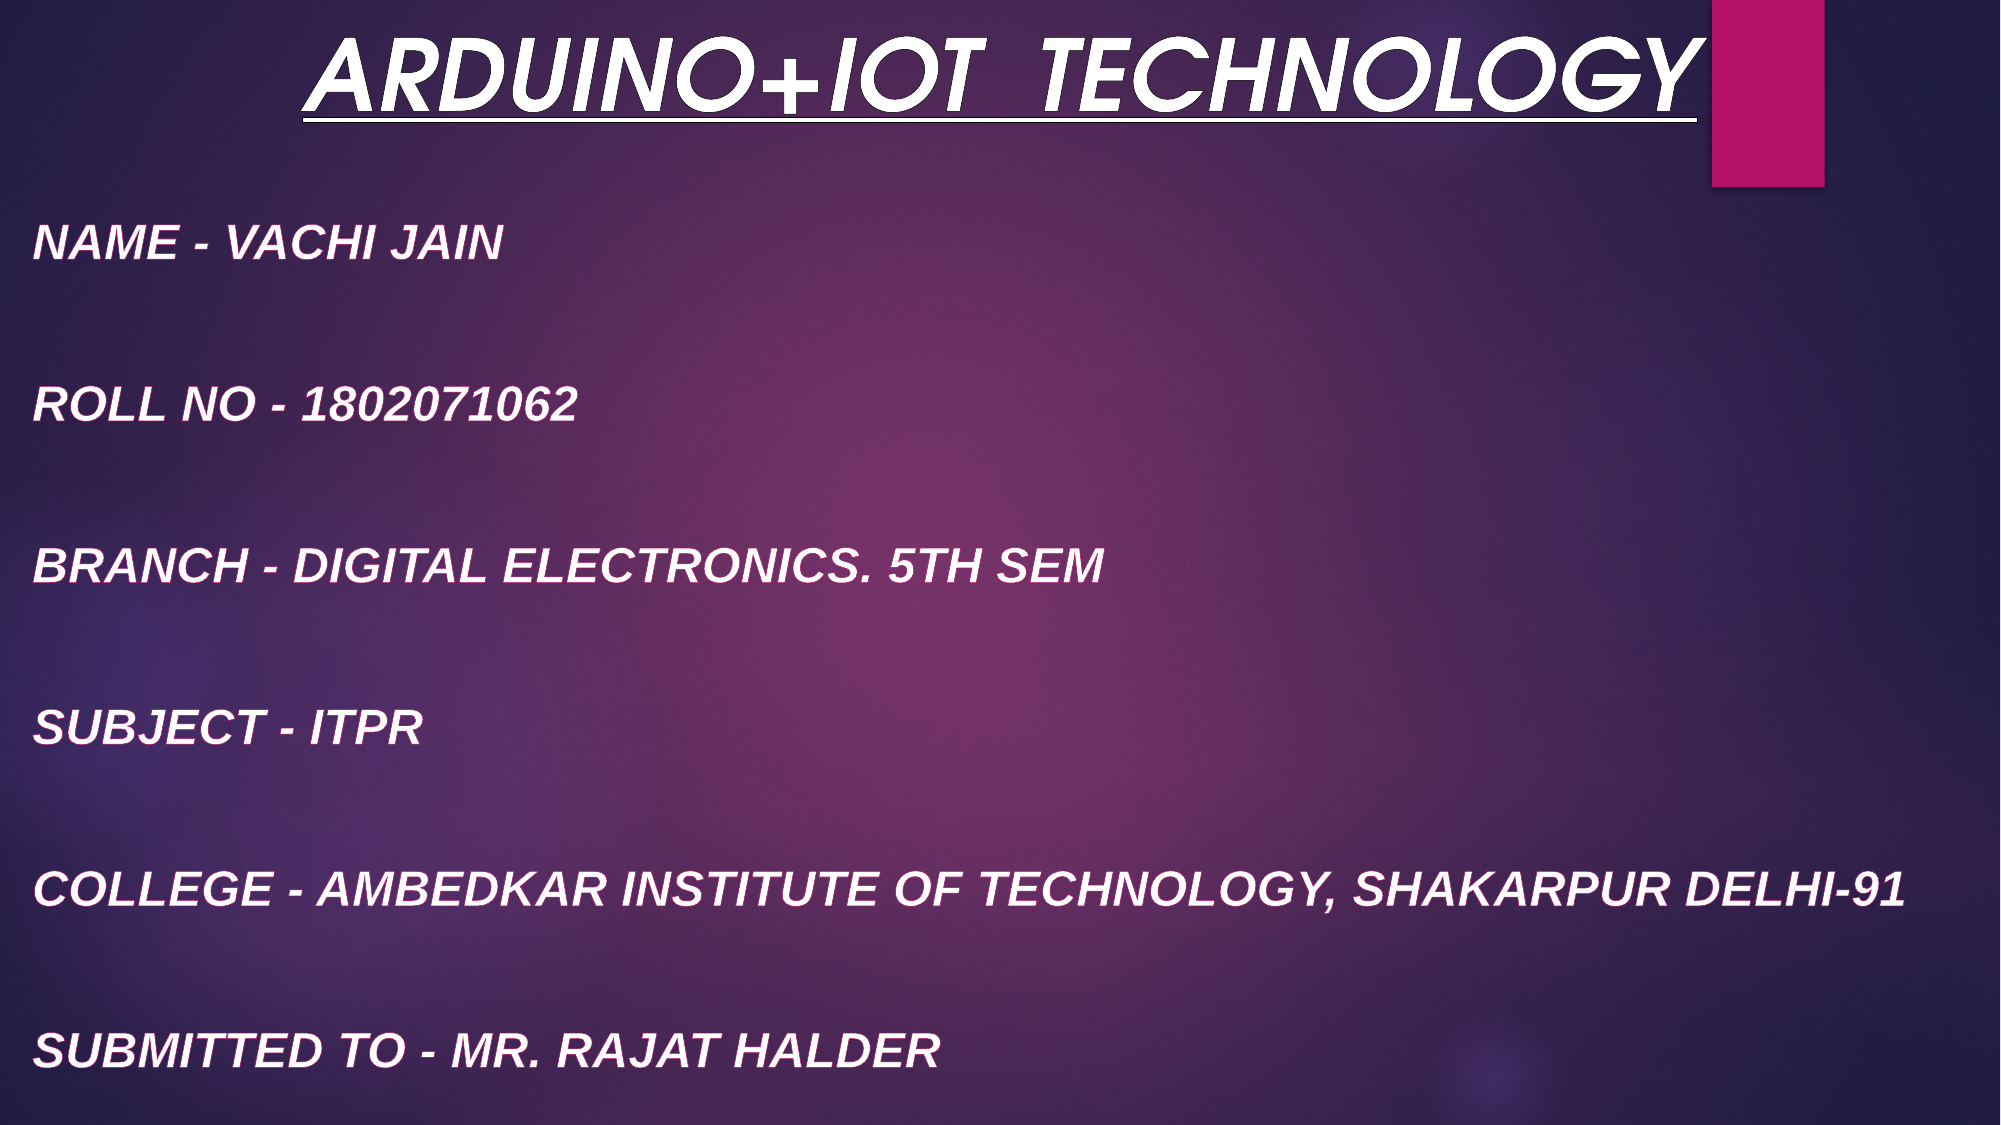

# ARDUINO+IOT  TECHNOLOGY
name - vachi jain

roll no - 1802071062

branch - digital electronics. 5th SEM

subject - itpr

college - ambedkar institute of technology, shakarpur delhi-91

submitted to - mr. rajat halder